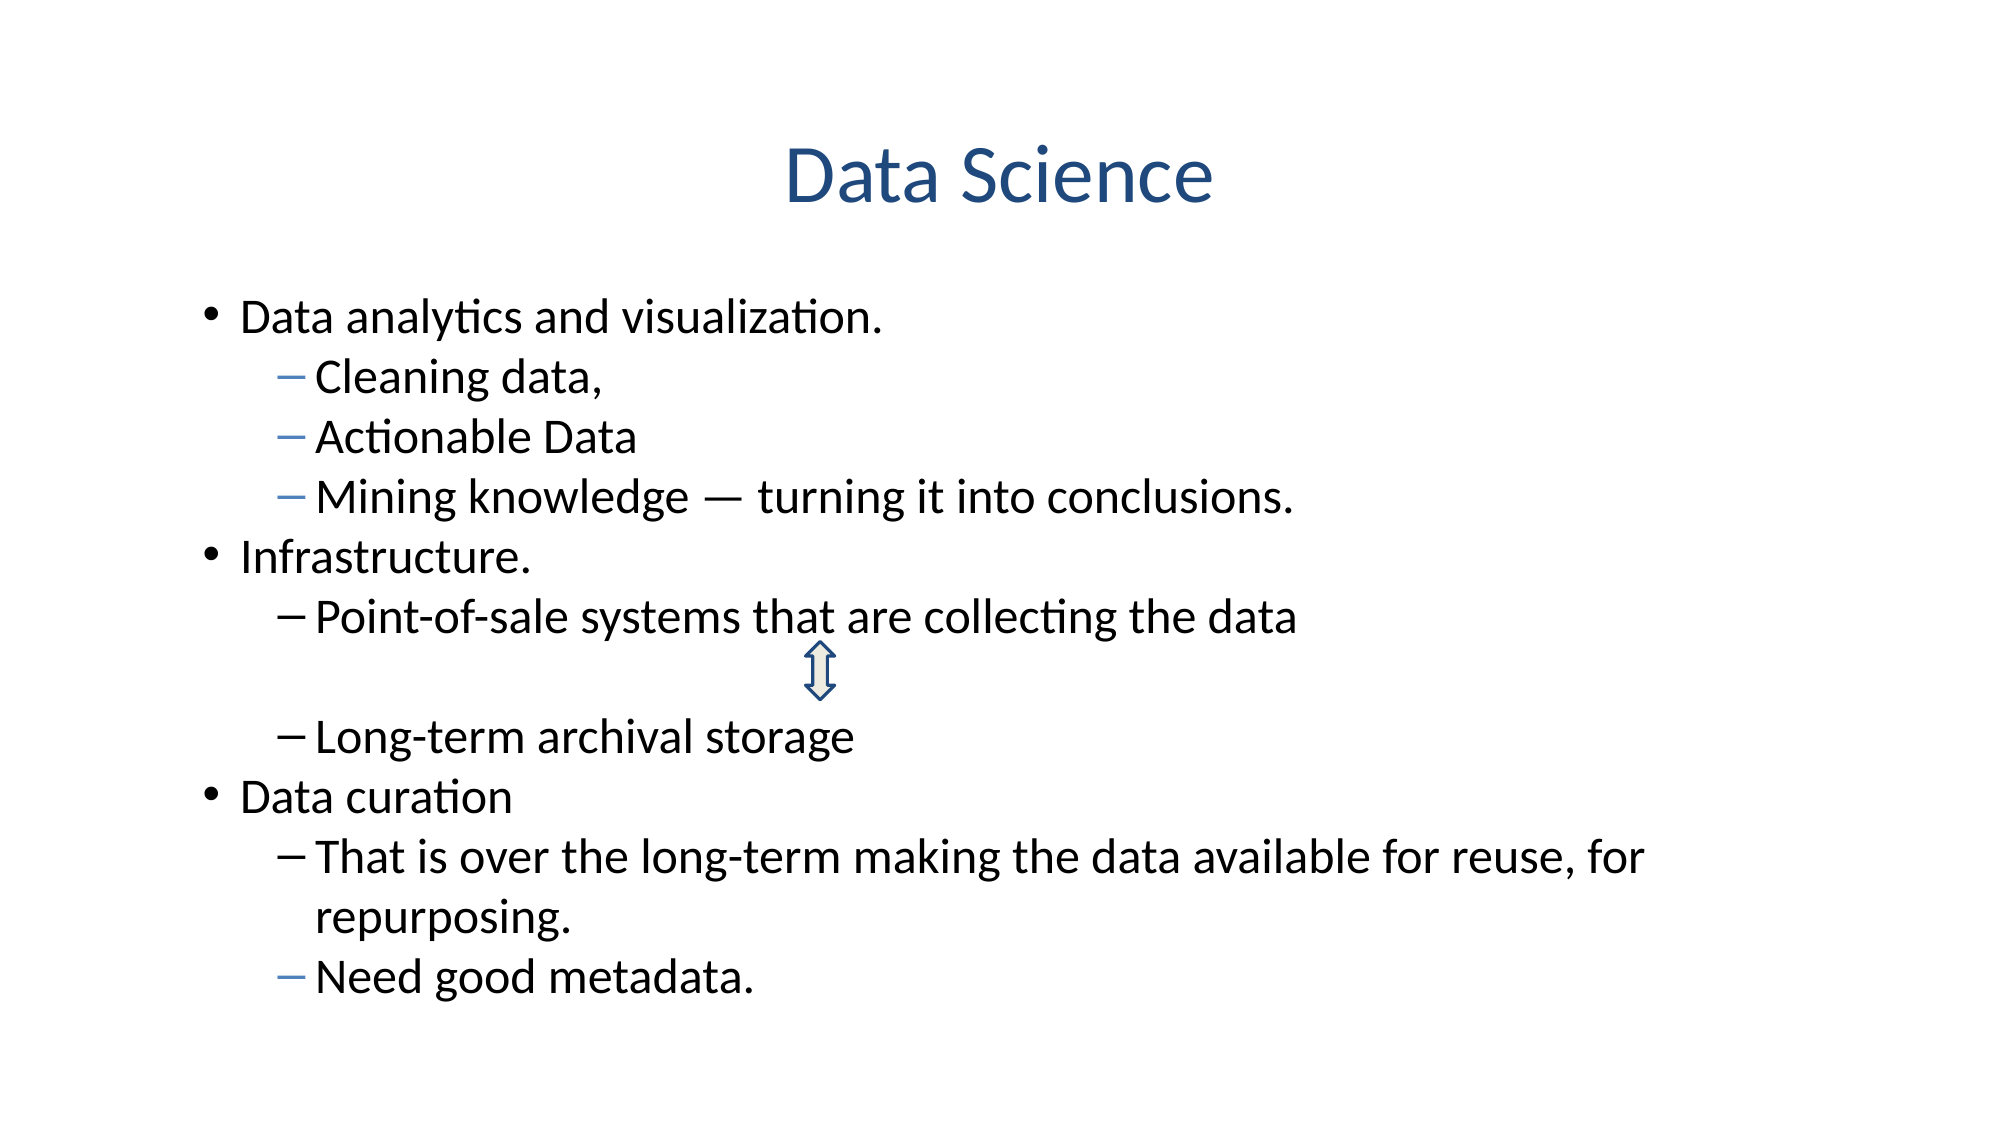

# Data Science
Data analytics and visualization.
Cleaning data,
Actionable Data
Mining knowledge — turning it into conclusions.
Infrastructure.
Point-of-sale systems that are collecting the data

Long-term archival storage
Data curation
That is over the long-term making the data available for reuse, for repurposing.
Need good metadata.